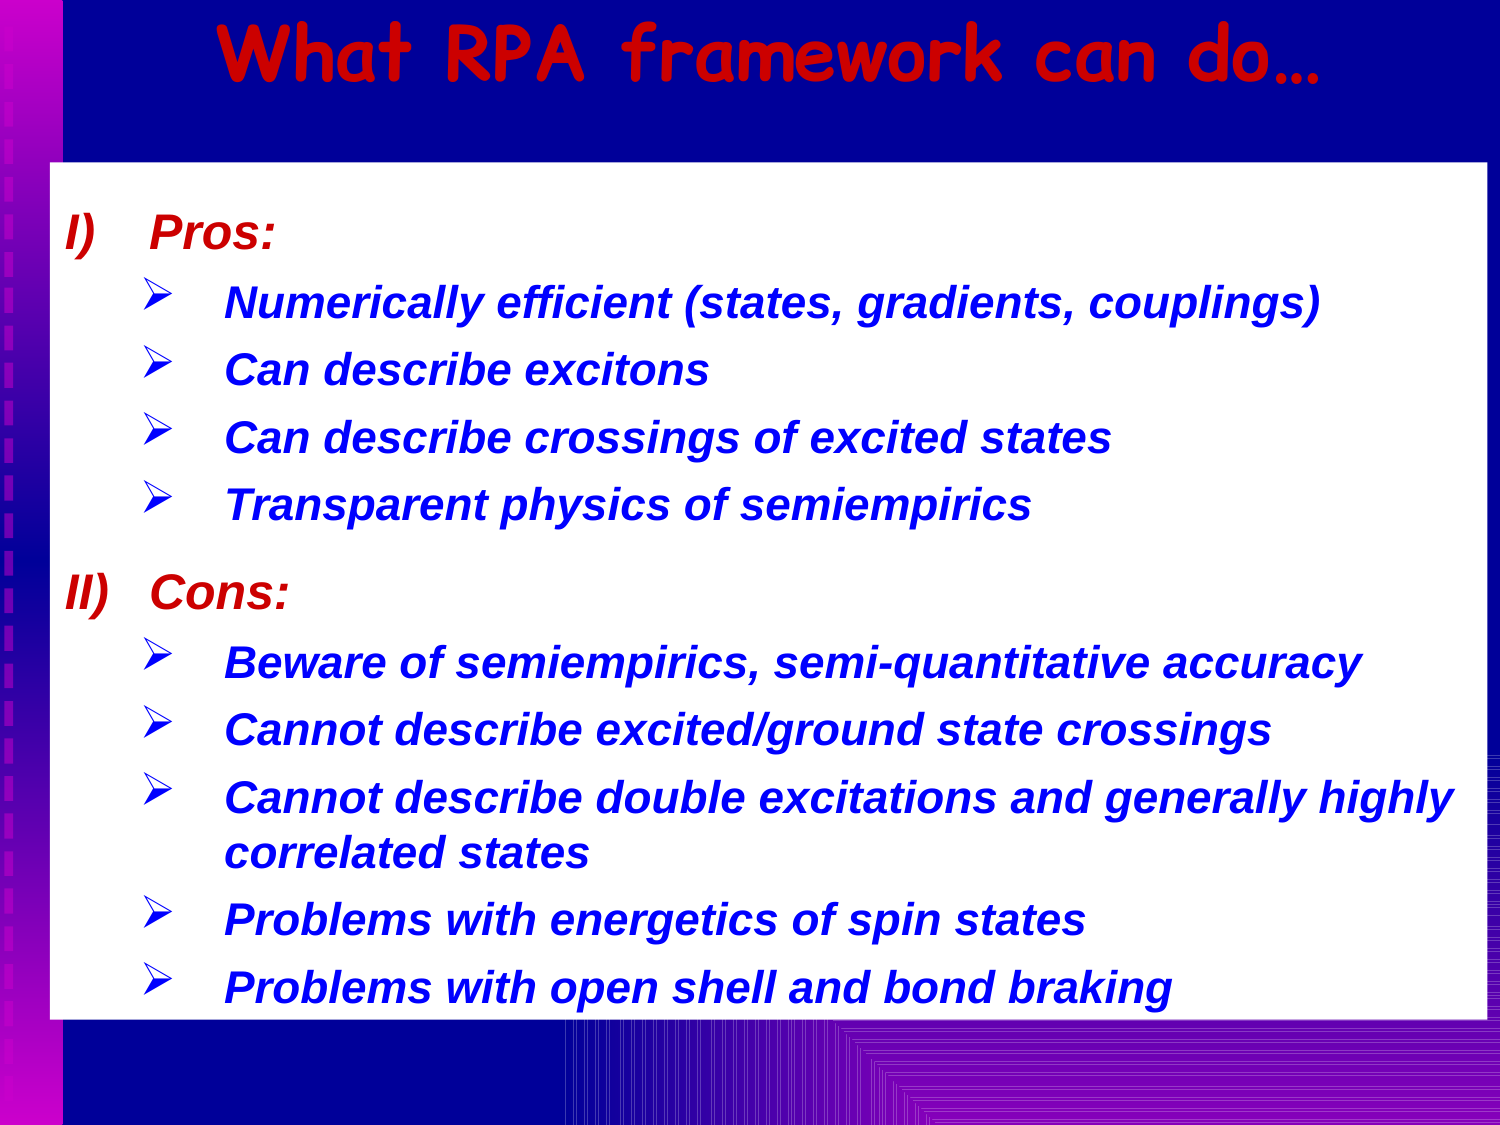

# What RPA framework can do…
Pros:
Numerically efficient (states, gradients, couplings)
Can describe excitons
Can describe crossings of excited states
Transparent physics of semiempirics
Cons:
Beware of semiempirics, semi-quantitative accuracy
Cannot describe excited/ground state crossings
Cannot describe double excitations and generally highly correlated states
Problems with energetics of spin states
Problems with open shell and bond braking